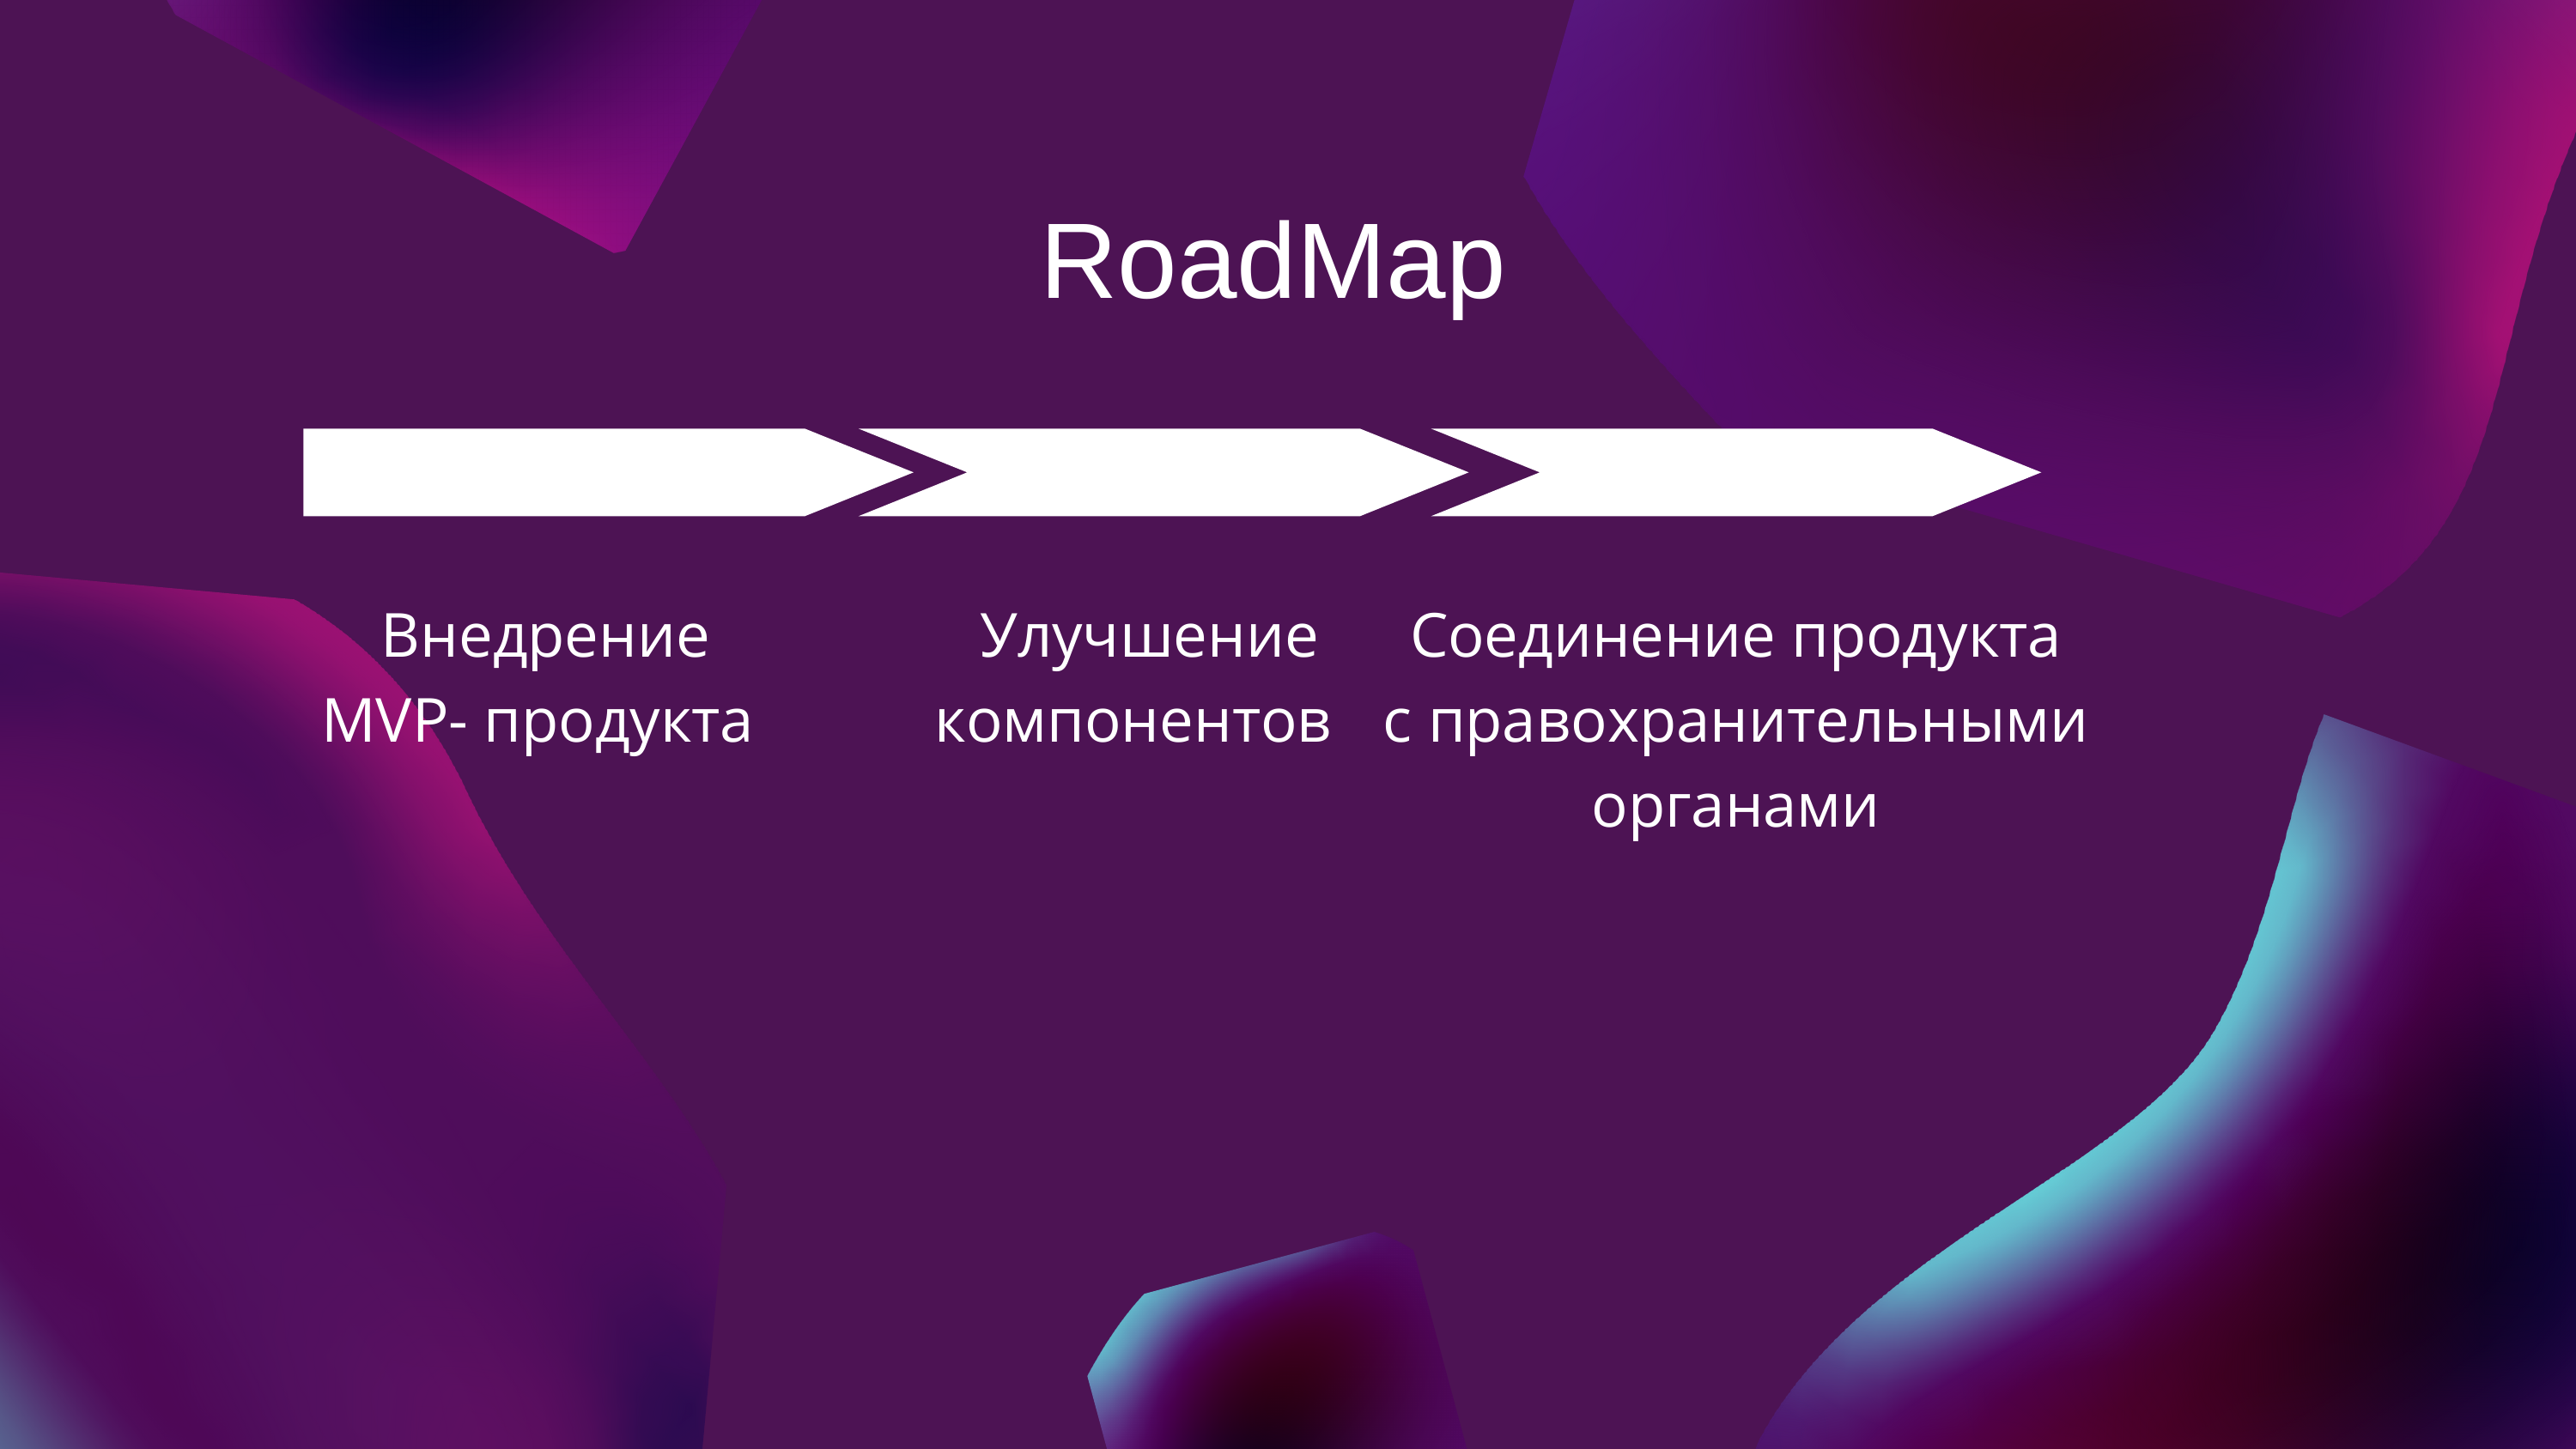

RoadMap

Внедрение MVP- продукта
Улучшение компонентов
Соединение продукта
с правохранительными органами